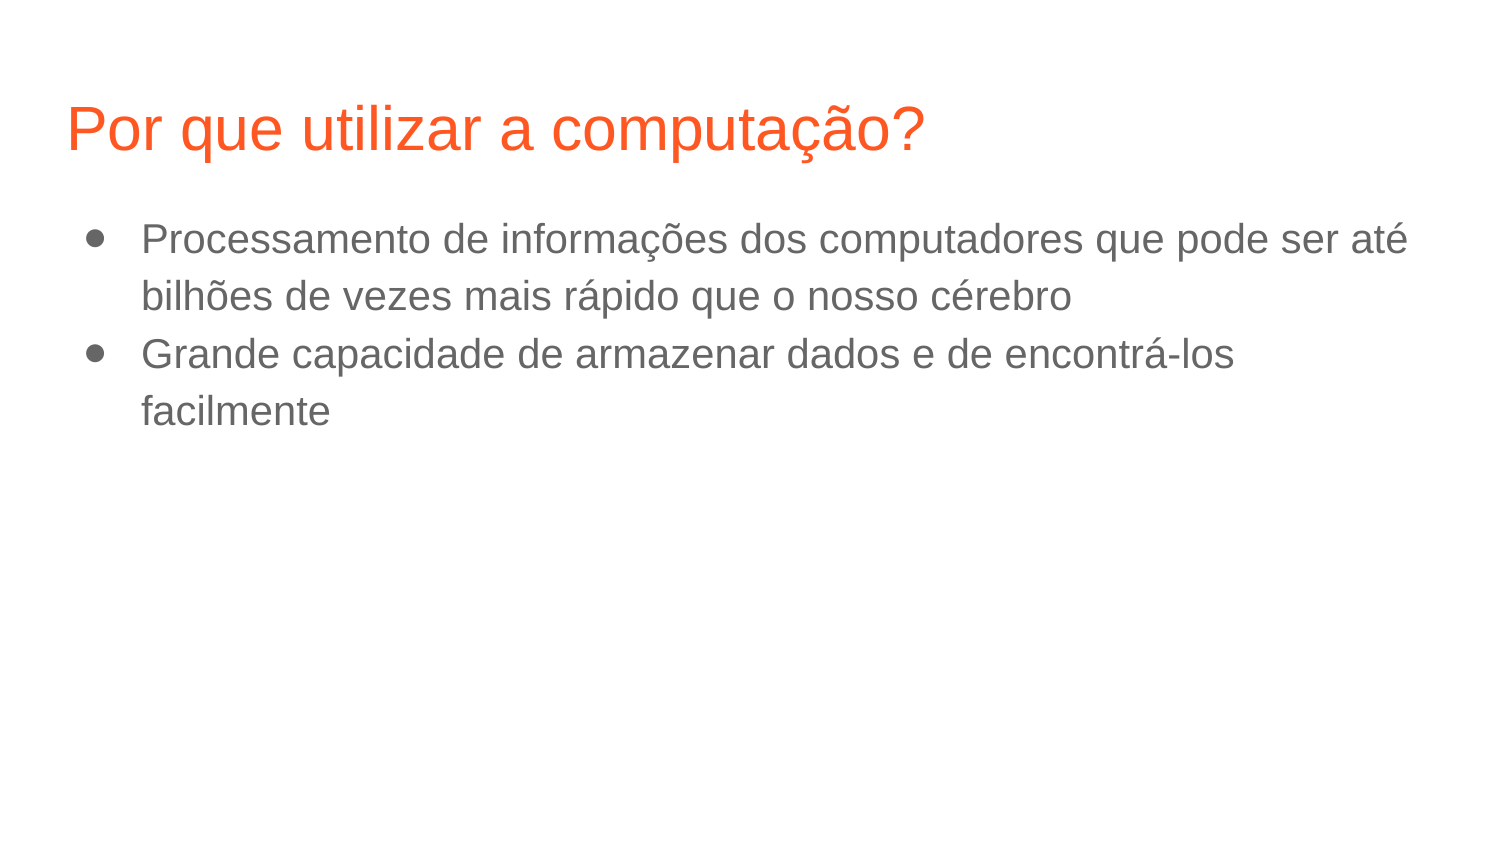

# Por que utilizar a computação?

Processamento de informações dos computadores que pode ser até bilhões de vezes mais rápido que o nosso cérebro
Grande capacidade de armazenar dados e de encontrá-los facilmente